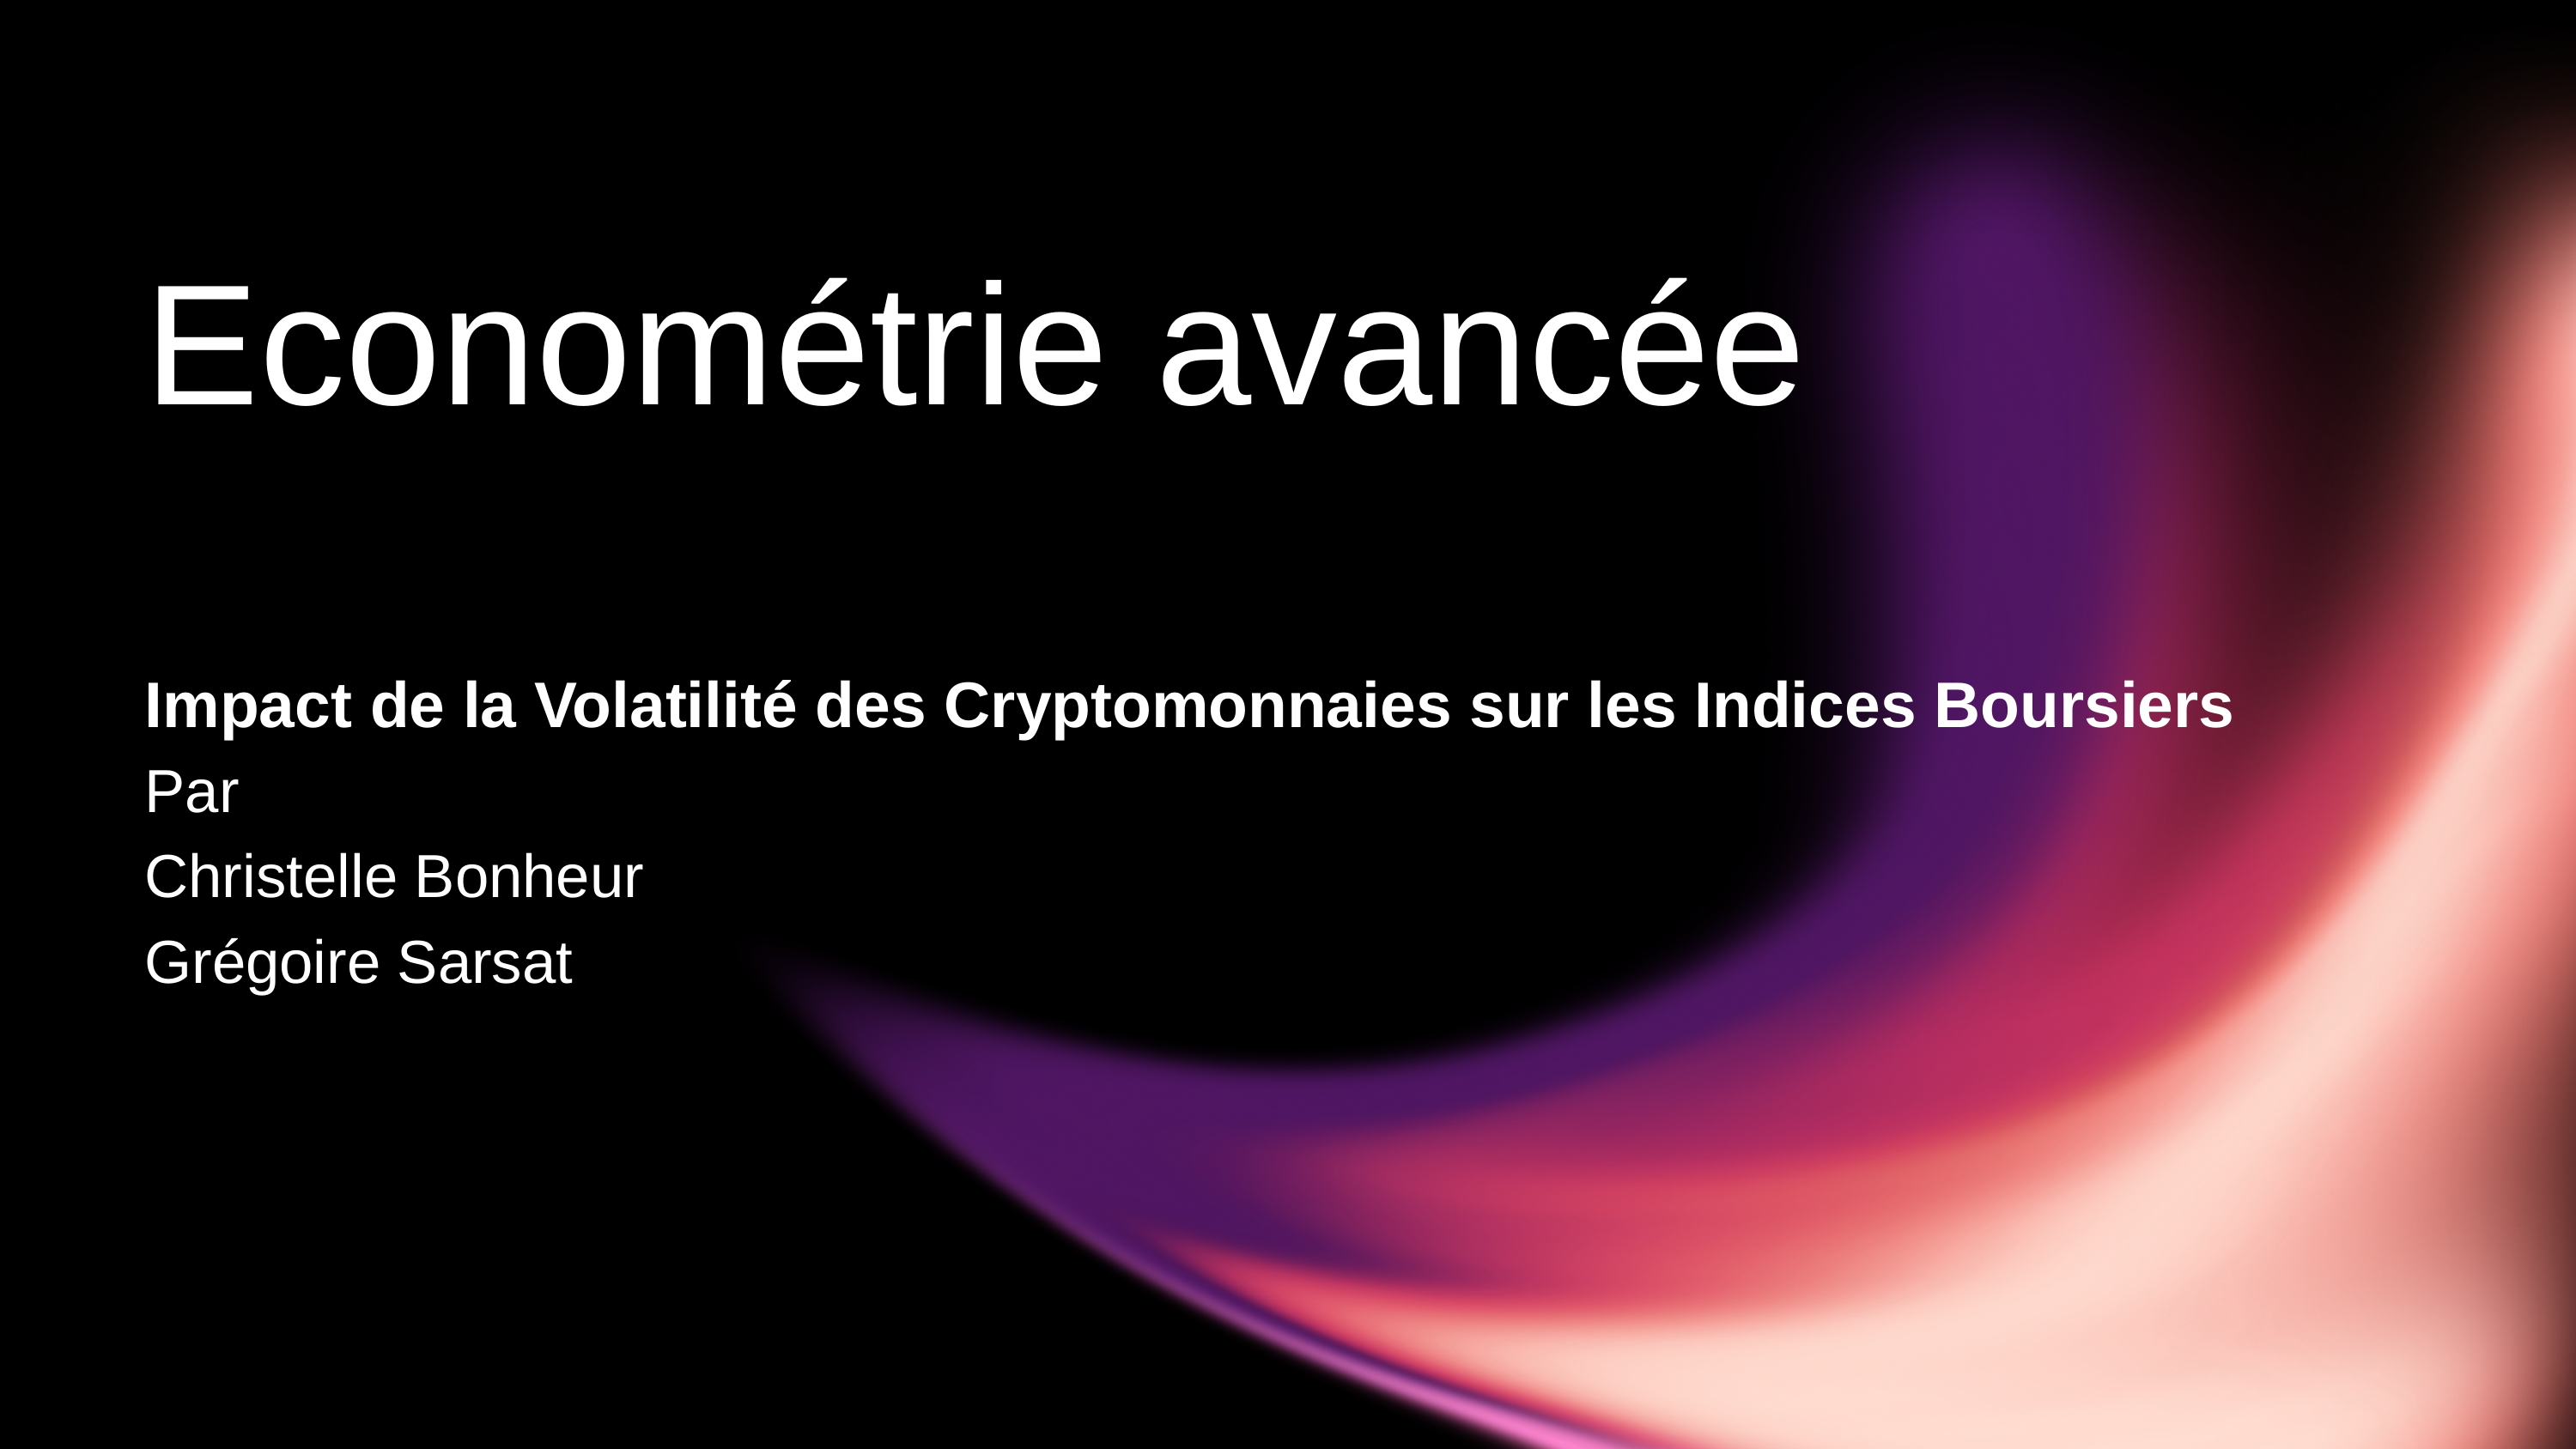

Econométrie avancée
Impact de la Volatilité des Cryptomonnaies sur les Indices Boursiers
Par
Christelle Bonheur
Grégoire Sarsat